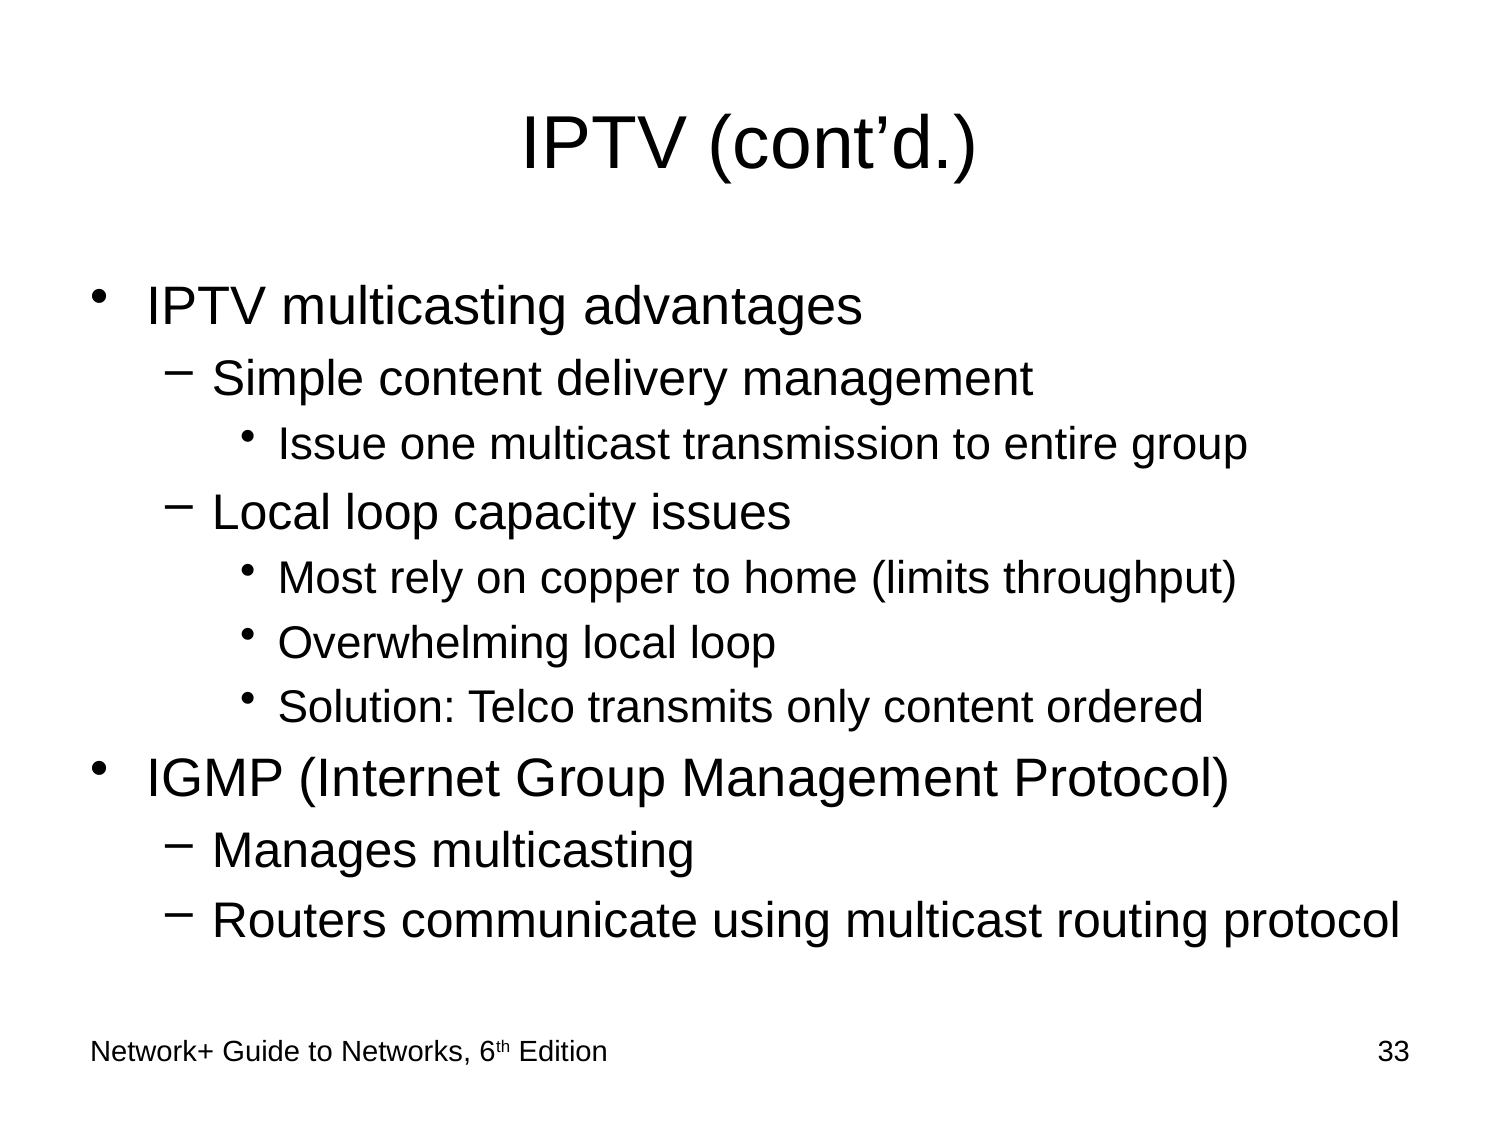

# IPTV (cont’d.)
IPTV multicasting advantages
Simple content delivery management
Issue one multicast transmission to entire group
Local loop capacity issues
Most rely on copper to home (limits throughput)
Overwhelming local loop
Solution: Telco transmits only content ordered
IGMP (Internet Group Management Protocol)
Manages multicasting
Routers communicate using multicast routing protocol
Network+ Guide to Networks, 6th Edition
33